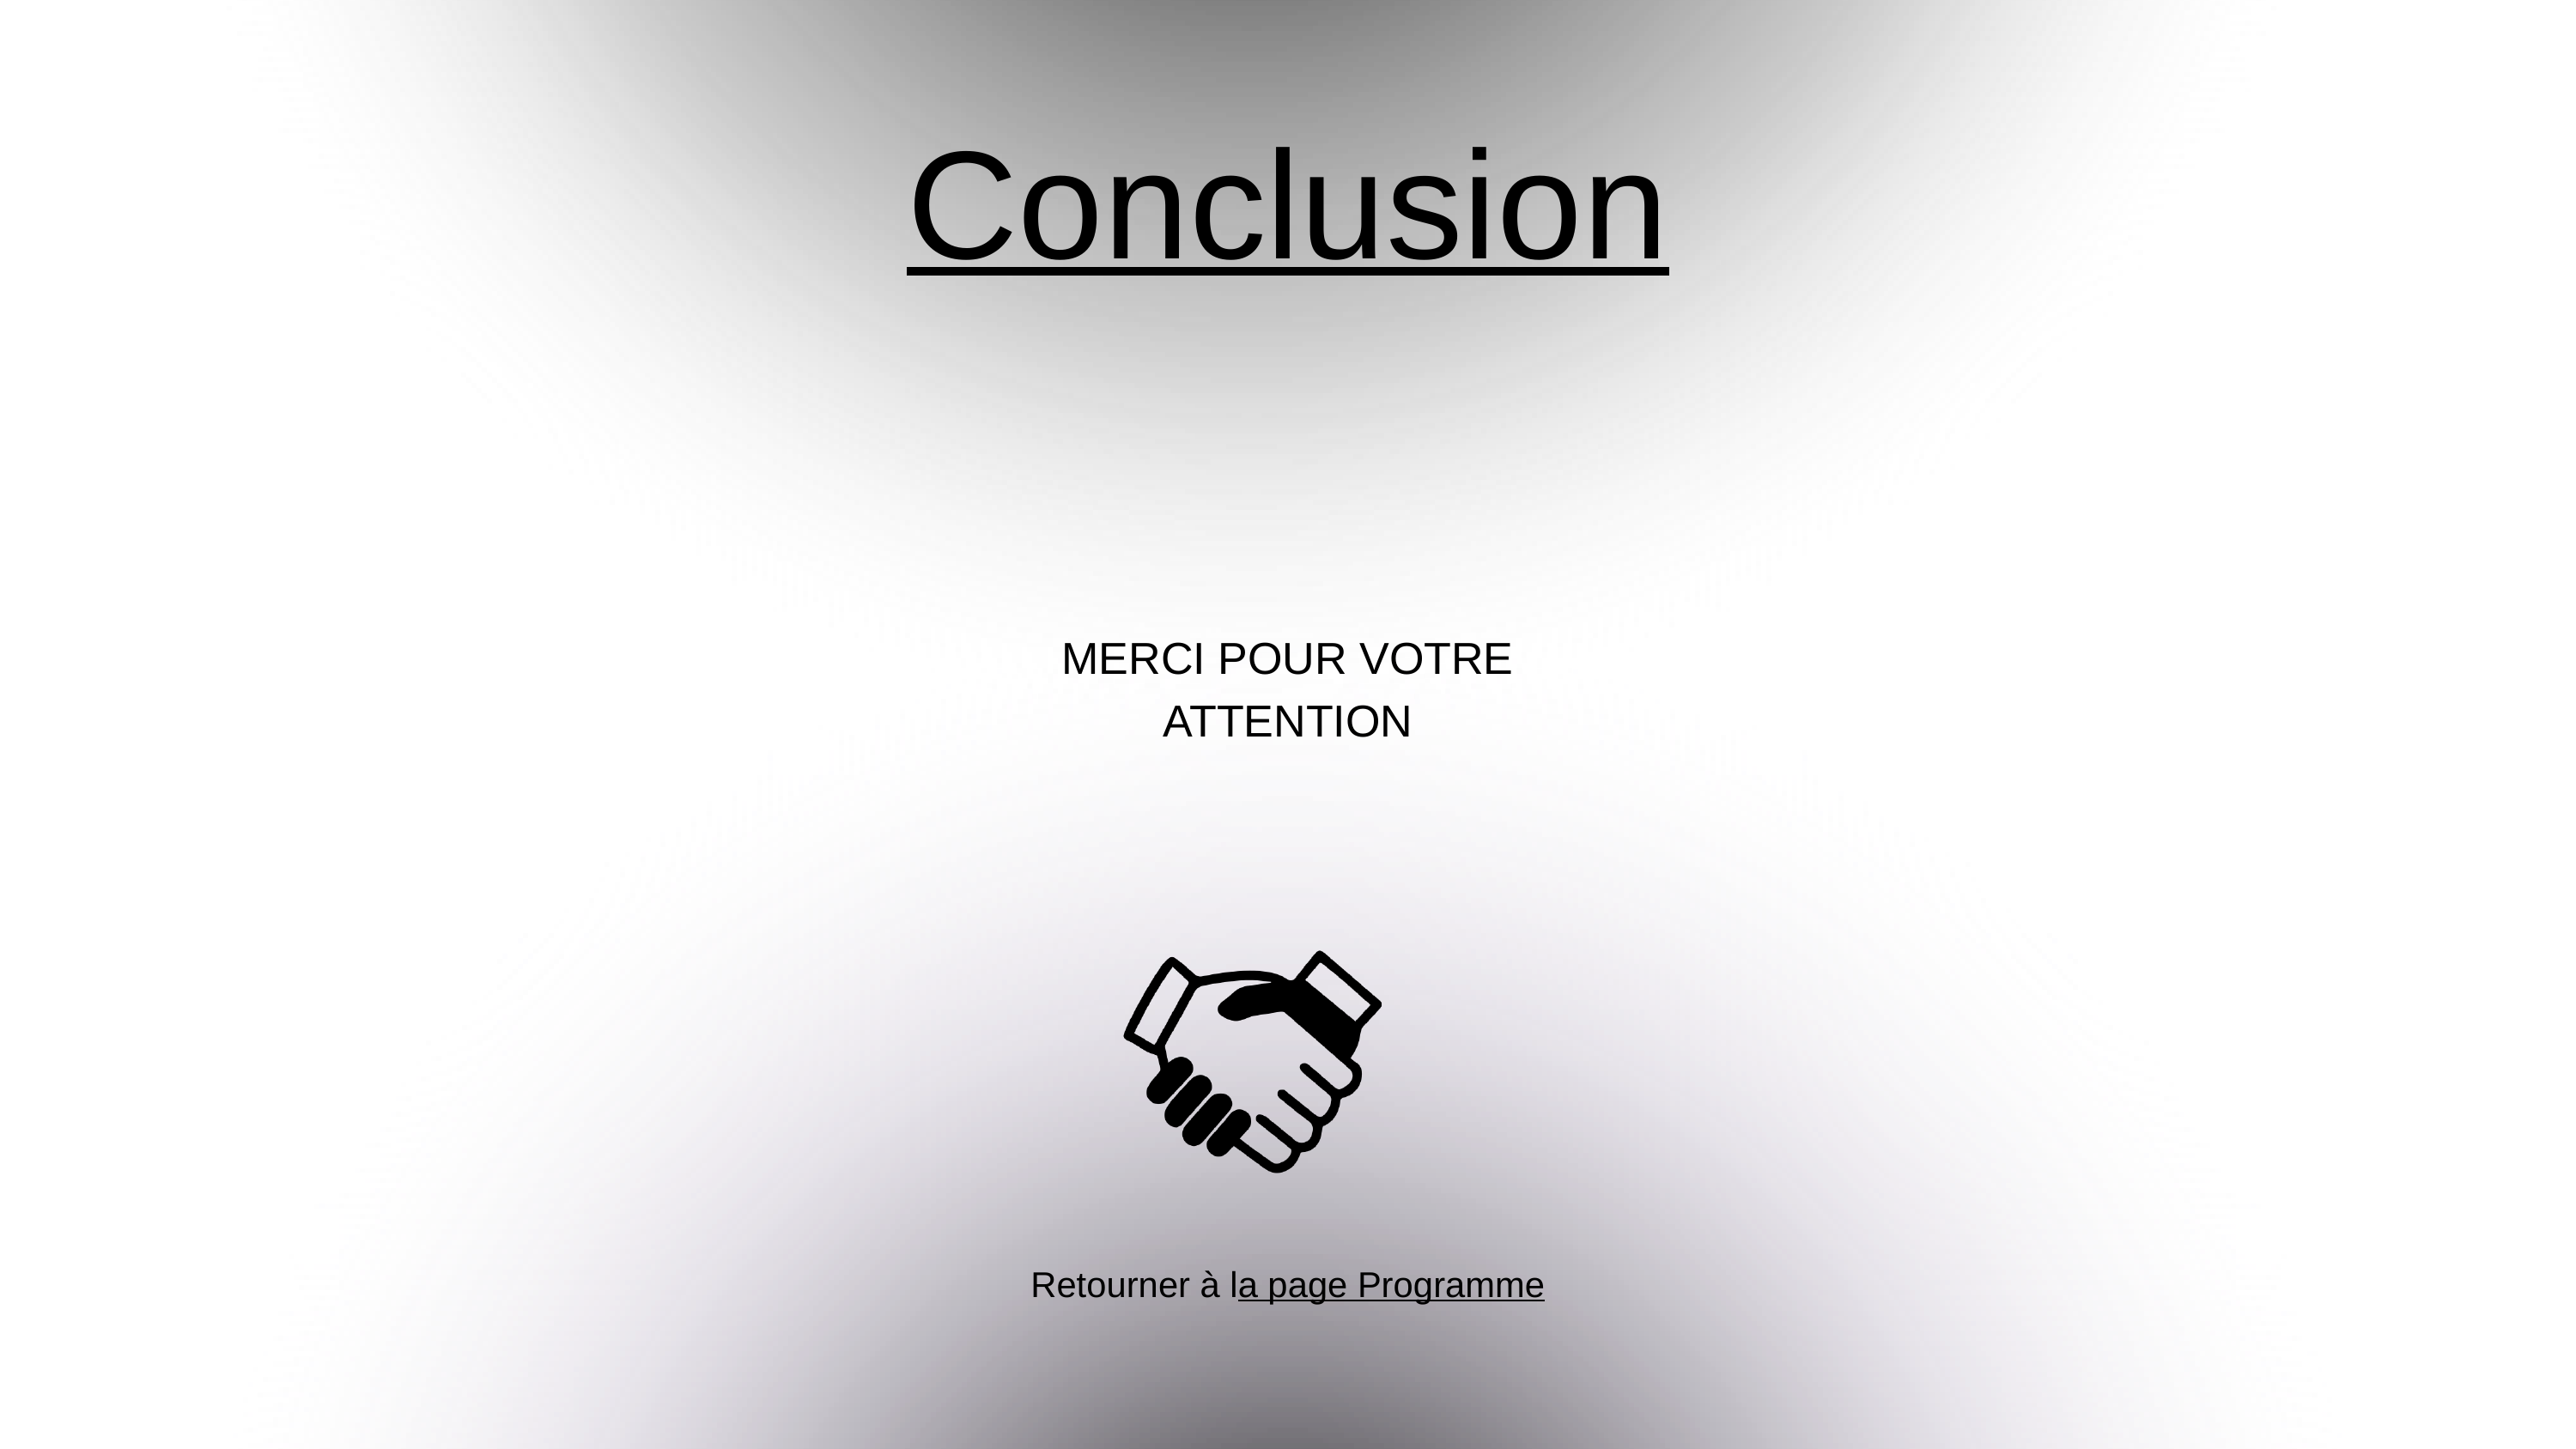

Conclusion

MERCI POUR VOTRE ATTENTION

Retourner à la page Programme